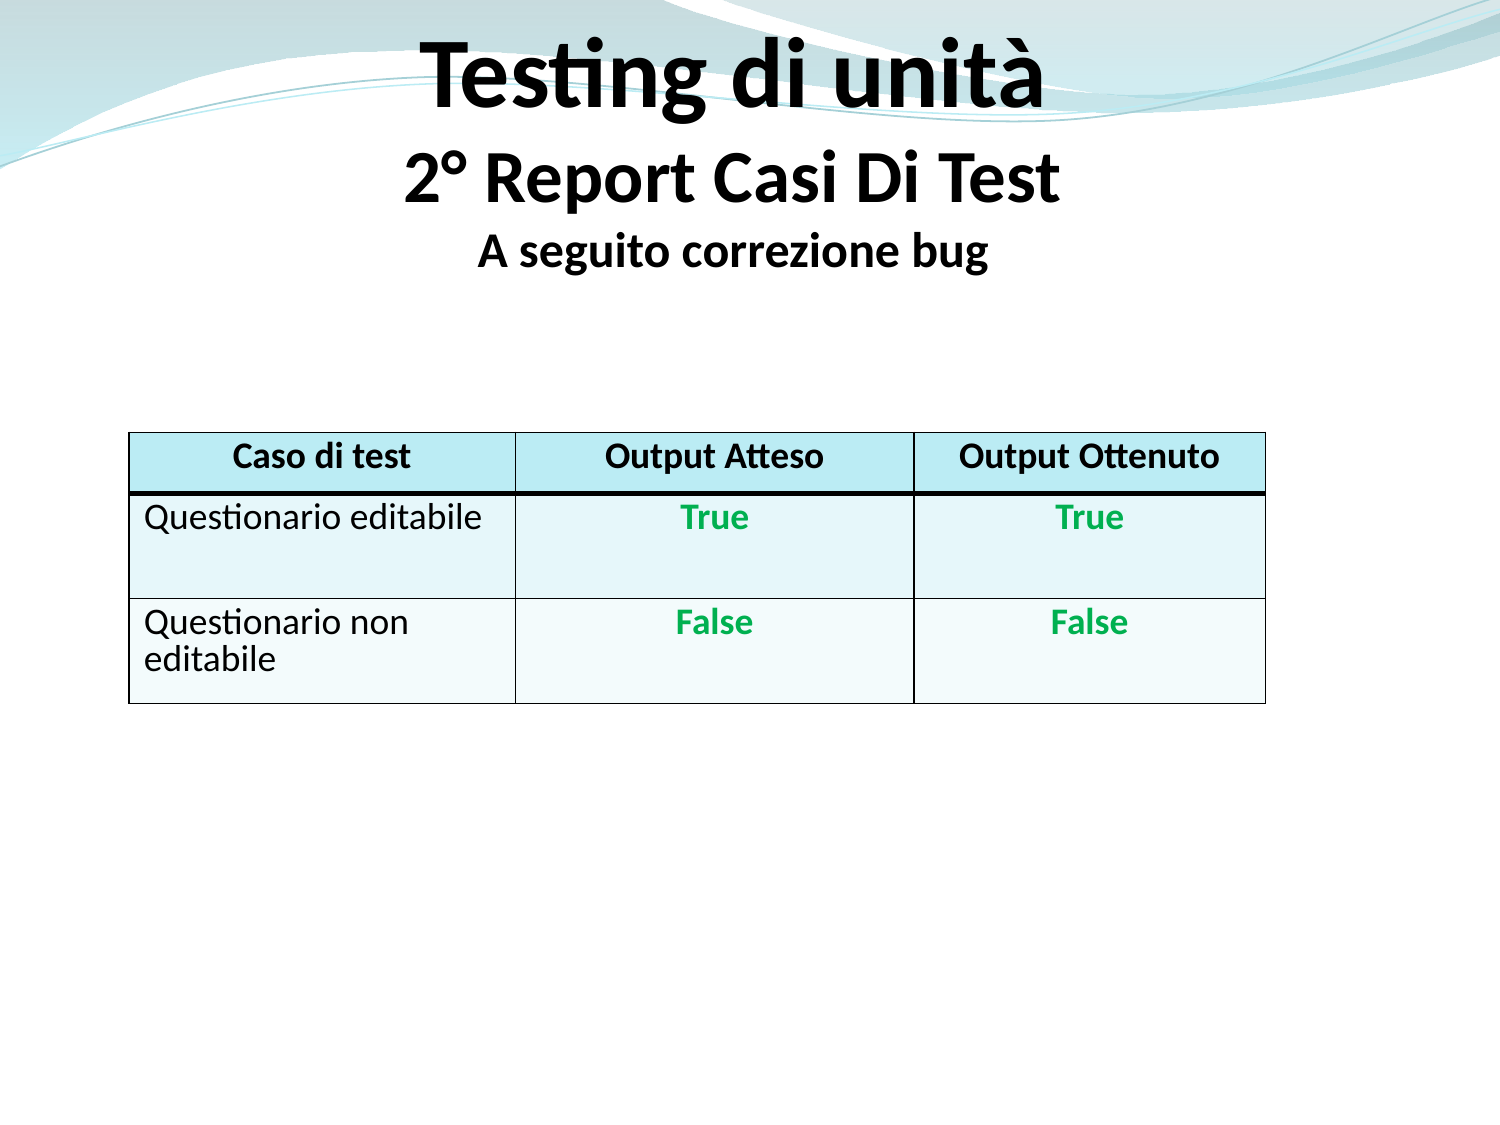

Testing di unità
2° Report Casi Di Test
A seguito correzione bug

| Caso di test | Output Atteso | Output Ottenuto |
| --- | --- | --- |
| Questionario editabile | True | True |
| Questionario non editabile | False | False |